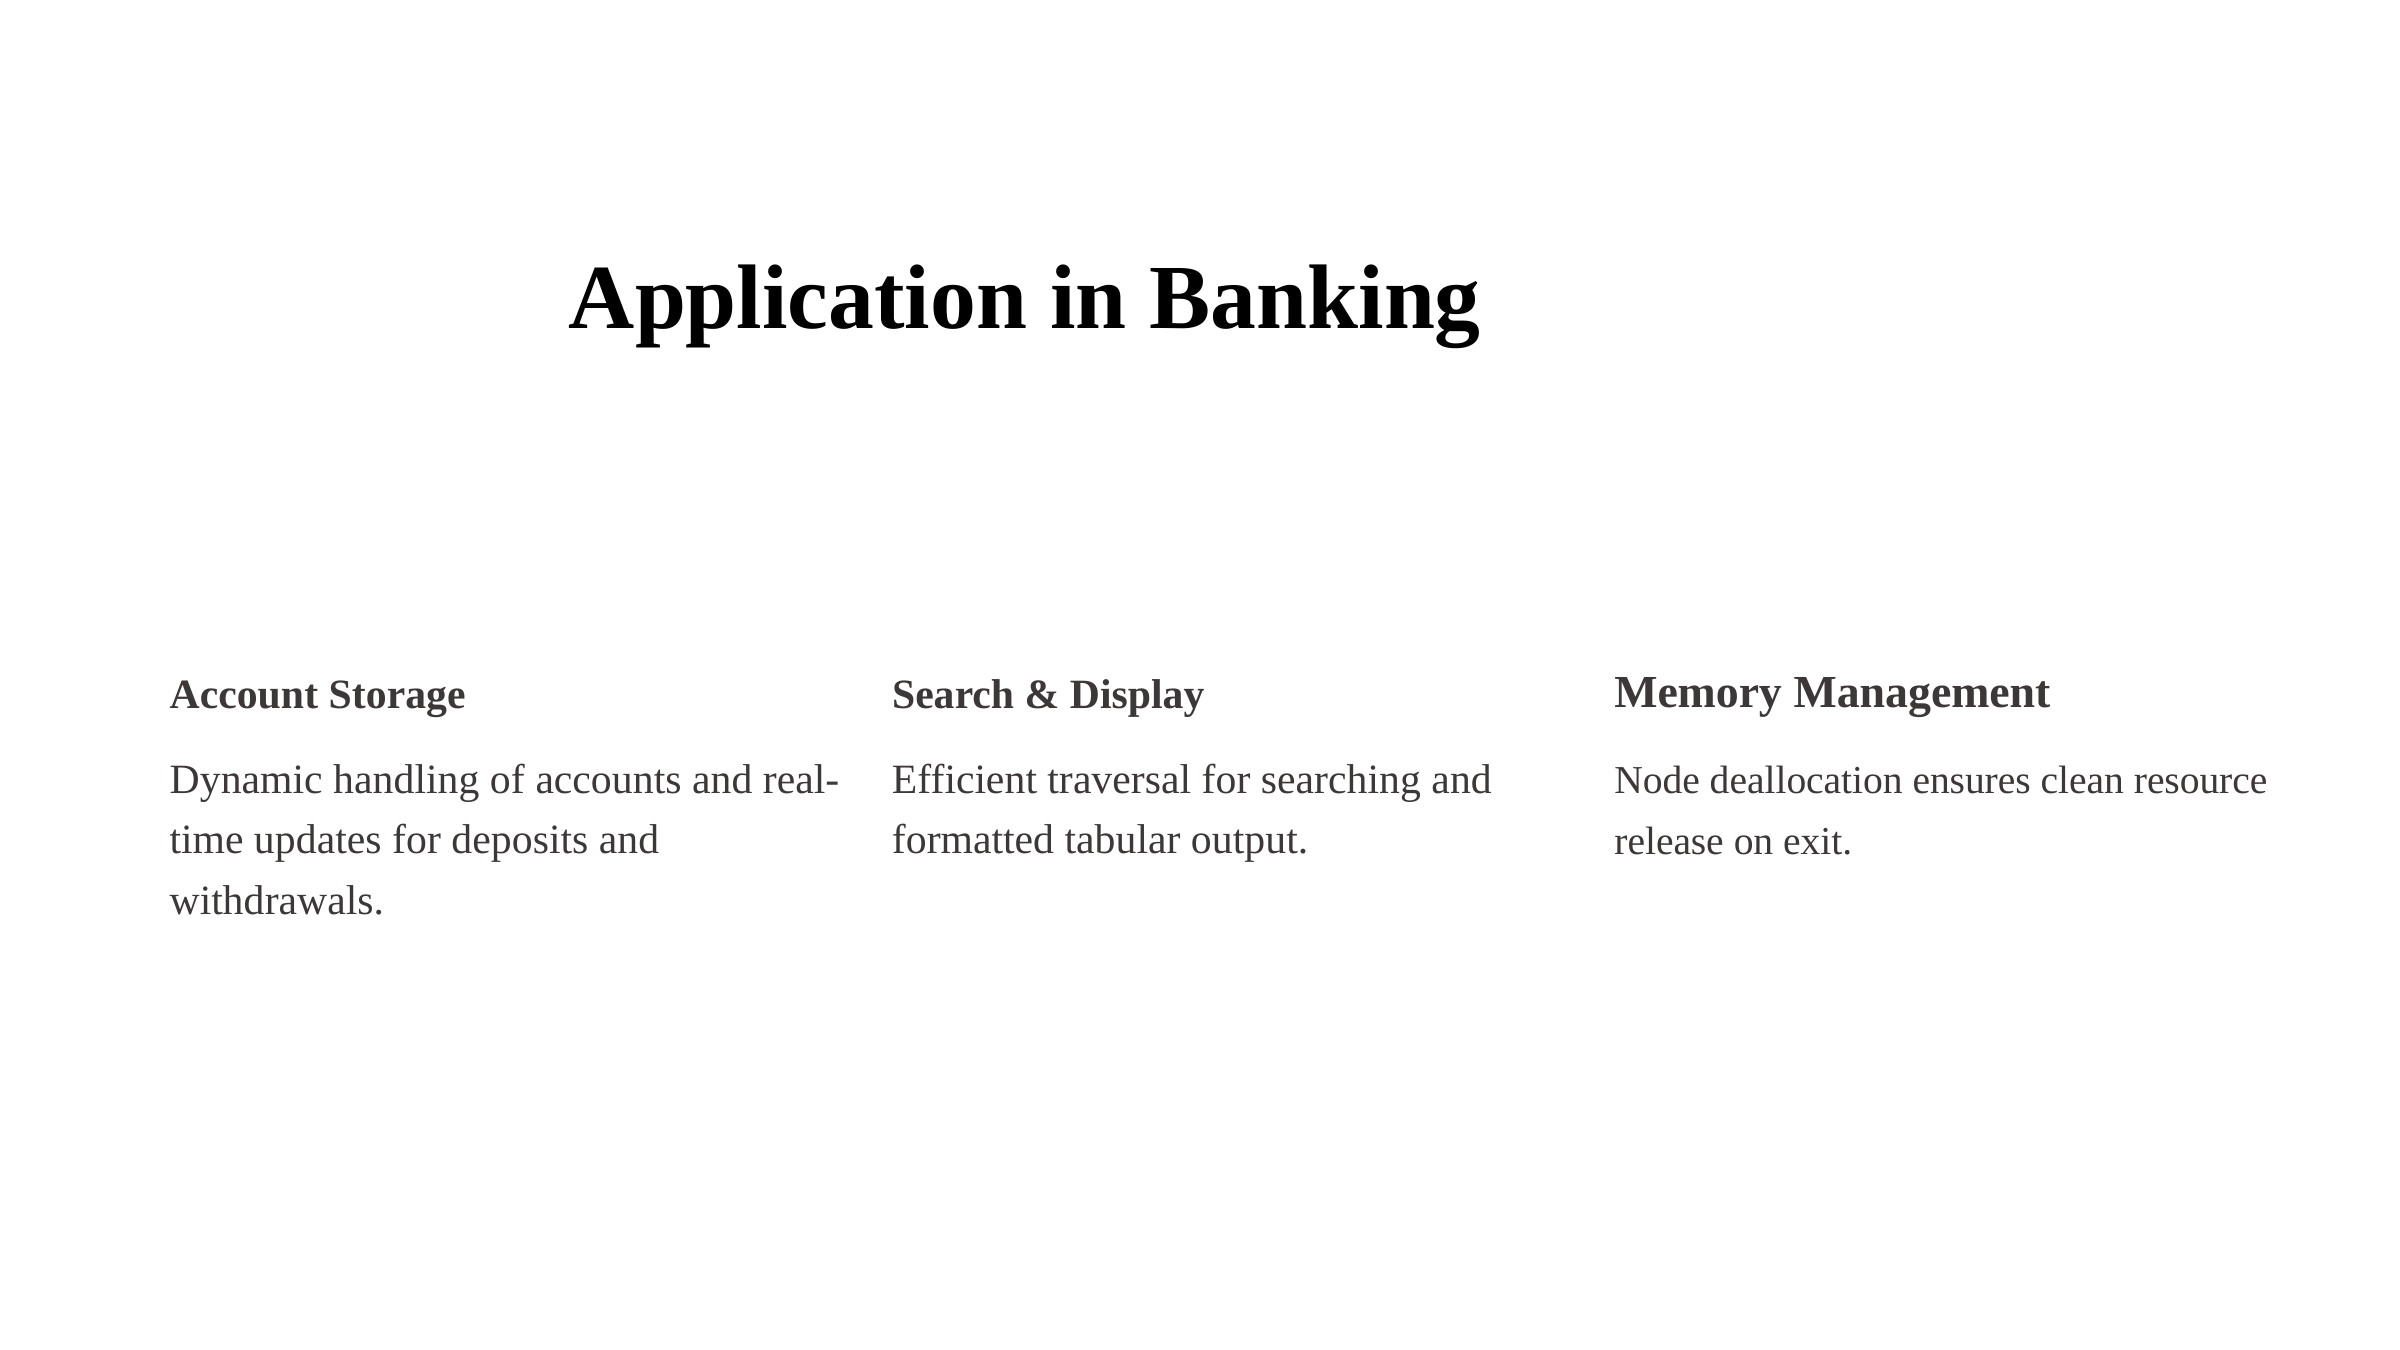

Application in Banking
Account Storage
Search & Display
Memory Management
Dynamic handling of accounts and real-time updates for deposits and withdrawals.
Efficient traversal for searching and formatted tabular output.
Node deallocation ensures clean resource release on exit.